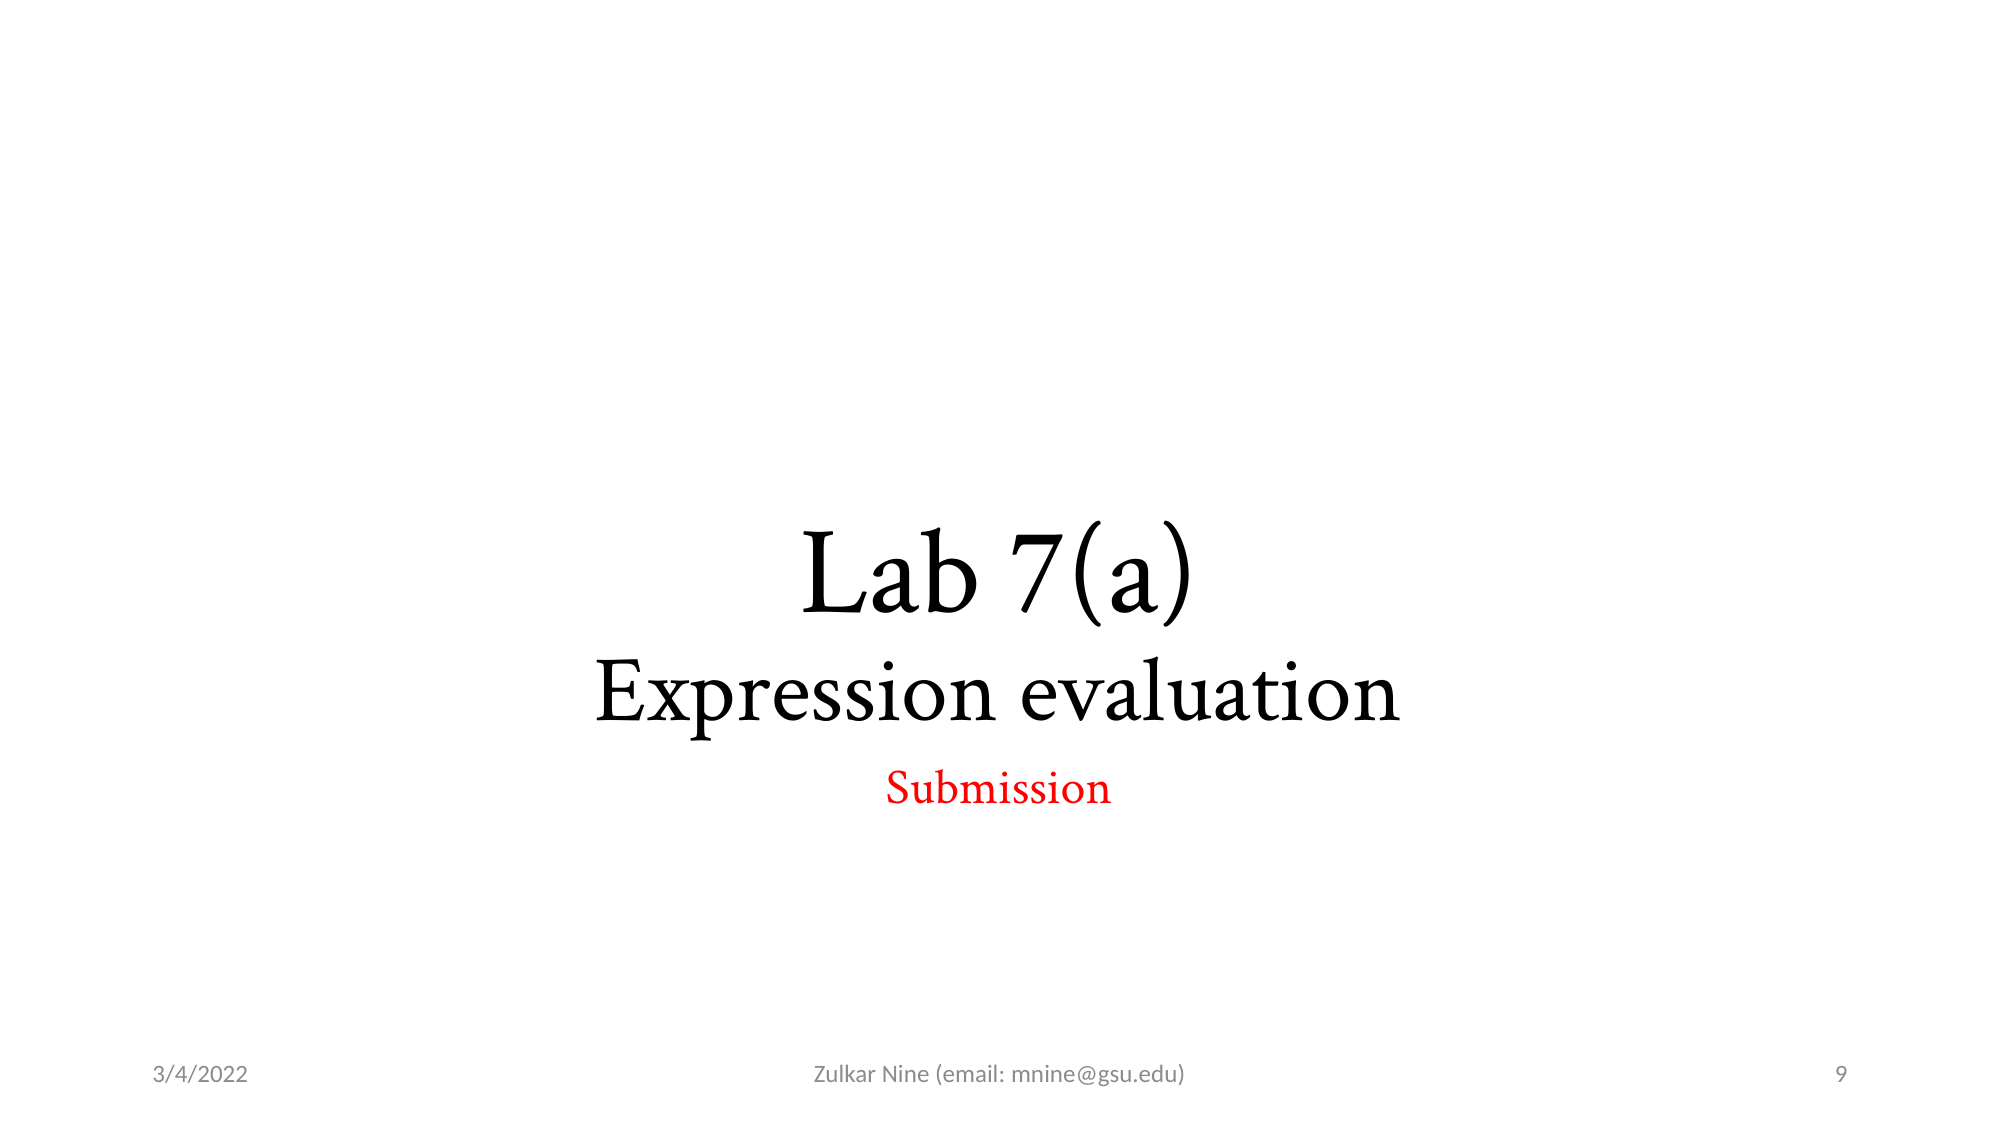

# Lab 7(a) Expression evaluation
Submission
3/4/2022
Zulkar Nine (email: mnine@gsu.edu)
9